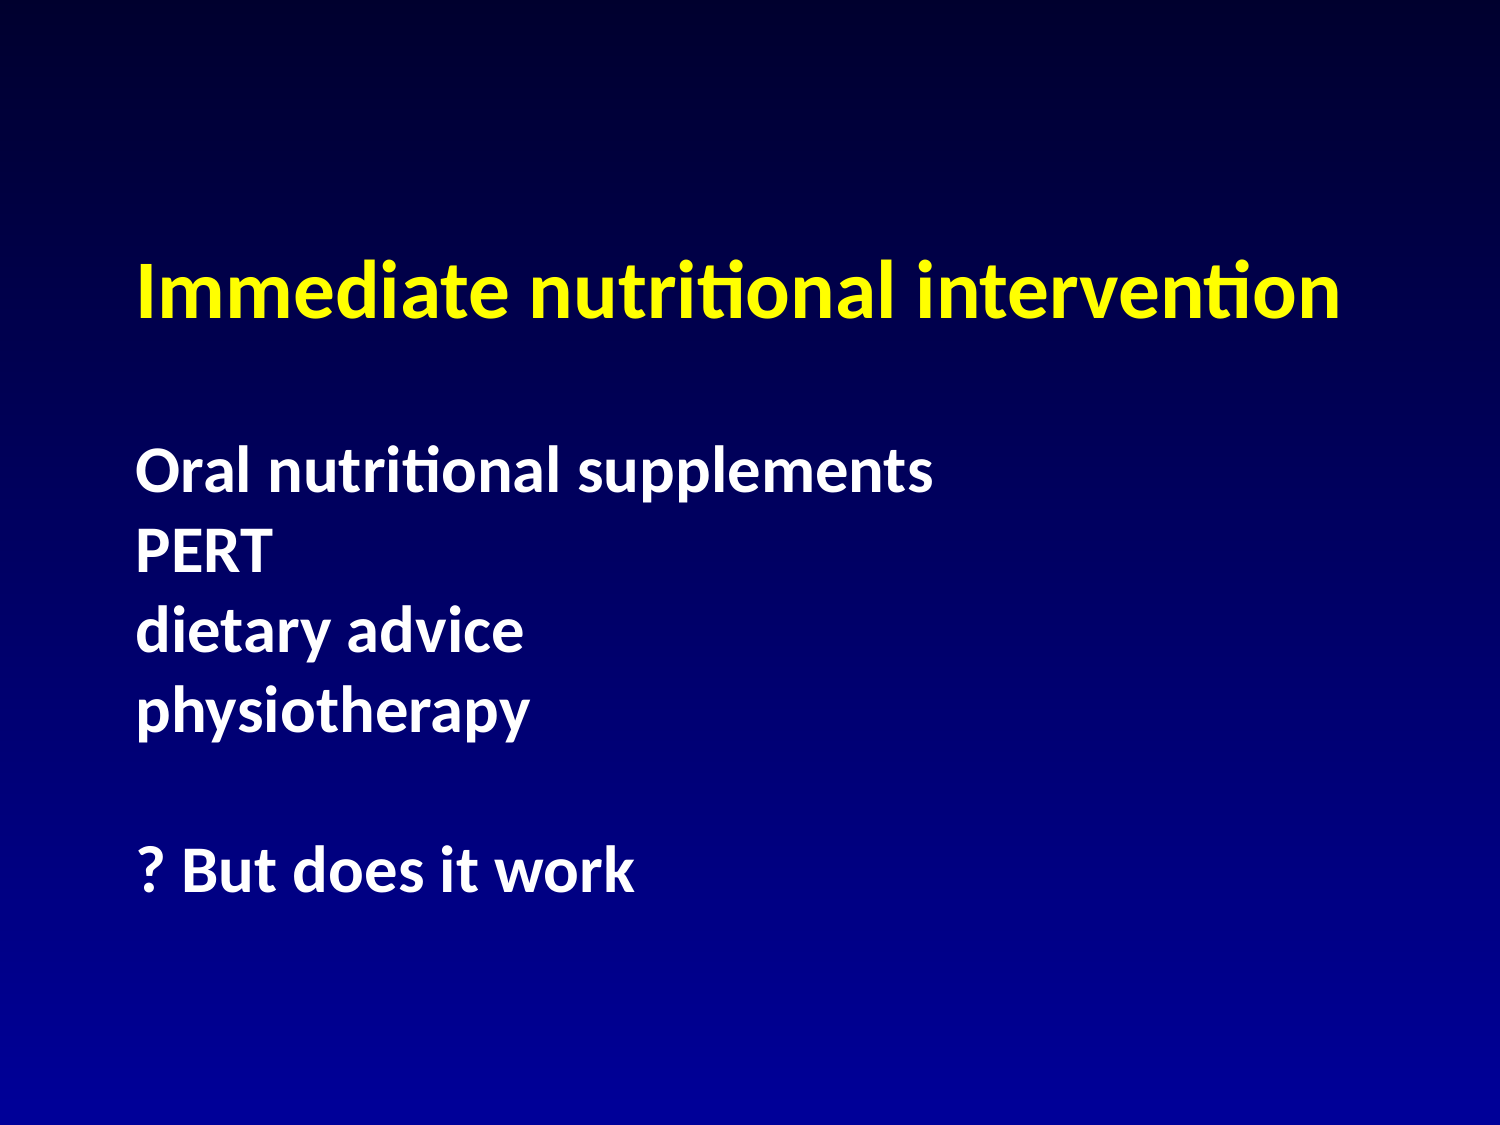

Immediate nutritional intervention

Oral nutritional supplements
PERT
dietary advice
physiotherapy

? But does it work